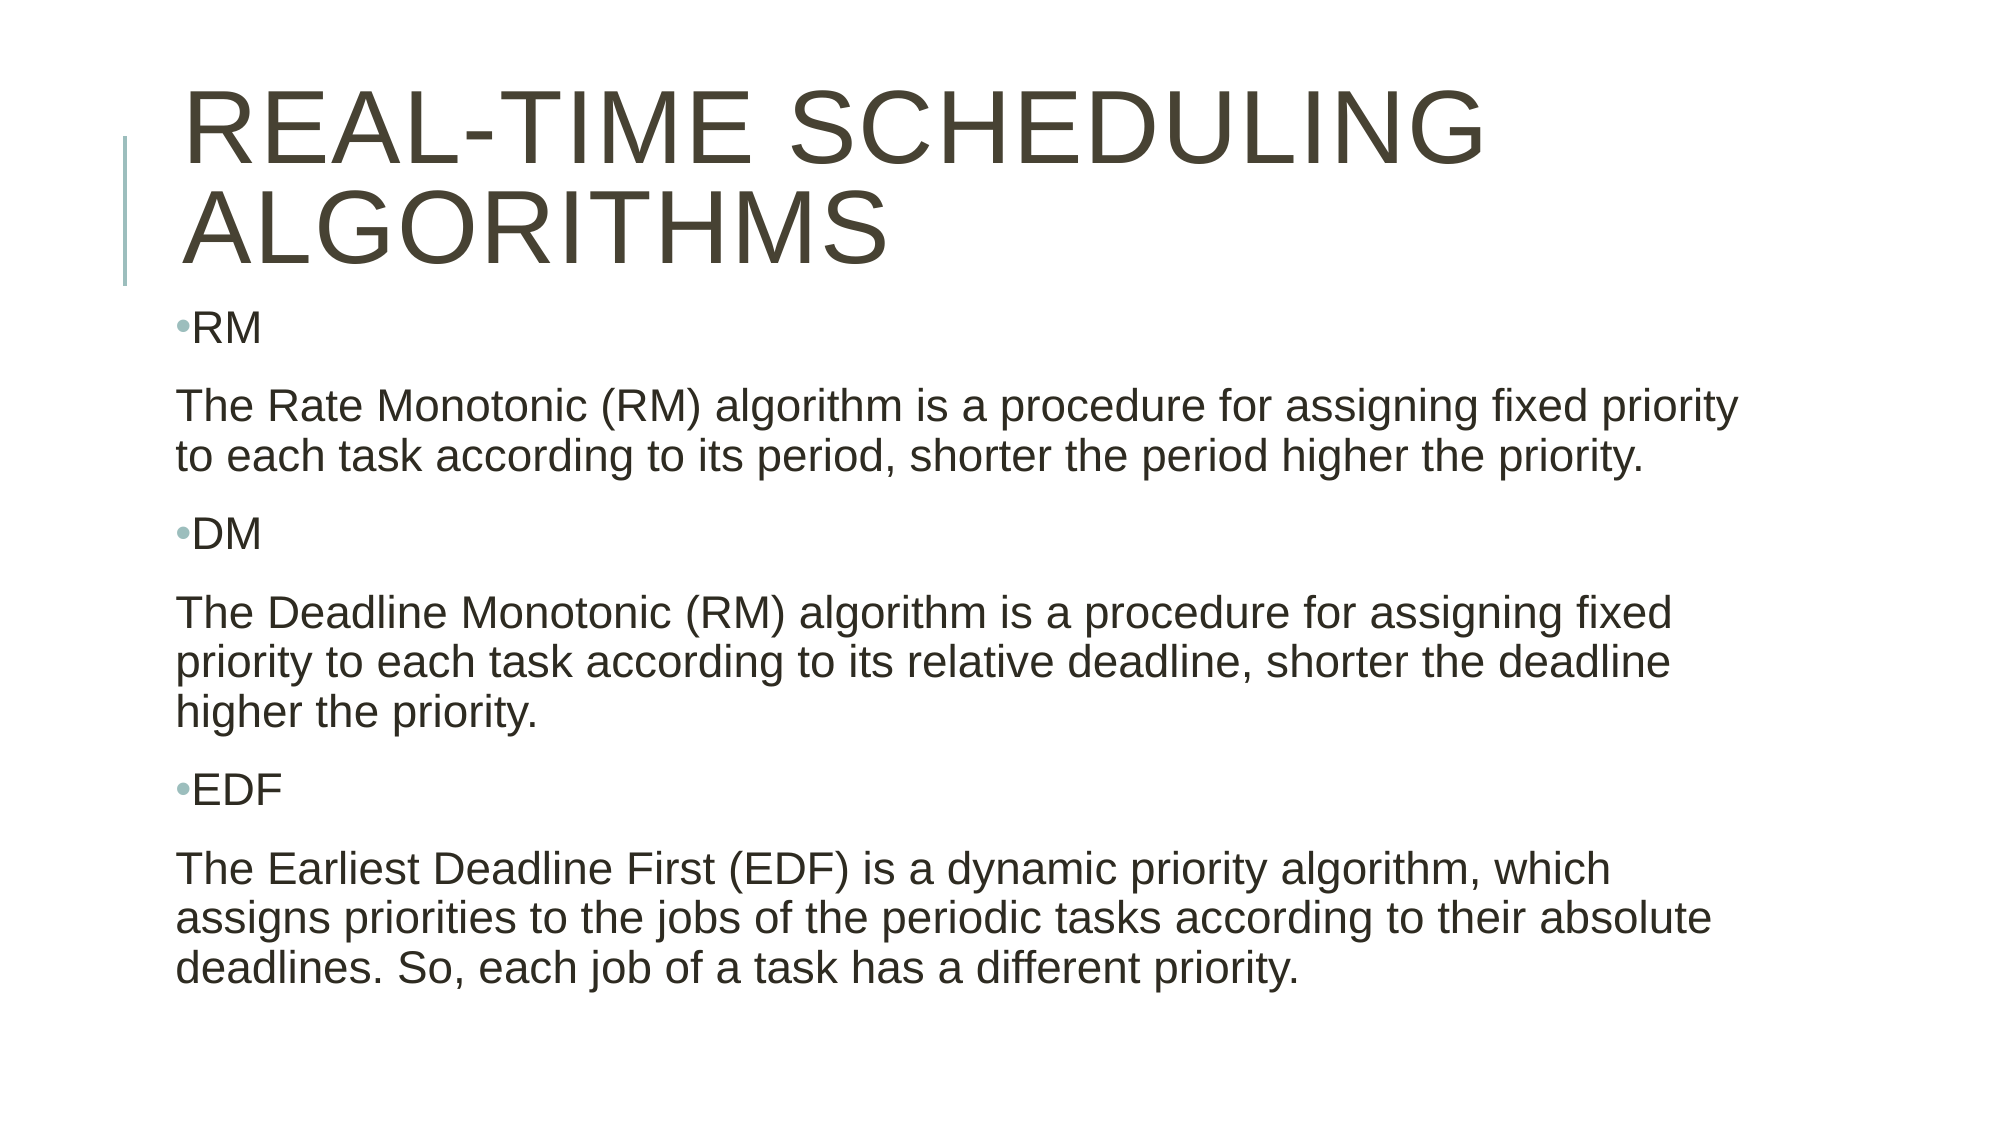

# Real-time scheduling algorithms
RM
The Rate Monotonic (RM) algorithm is a procedure for assigning fixed priority to each task according to its period, shorter the period higher the priority.
DM
The Deadline Monotonic (RM) algorithm is a procedure for assigning fixed priority to each task according to its relative deadline, shorter the deadline higher the priority.
EDF
The Earliest Deadline First (EDF) is a dynamic priority algorithm, which assigns priorities to the jobs of the periodic tasks according to their absolute deadlines. So, each job of a task has a different priority.